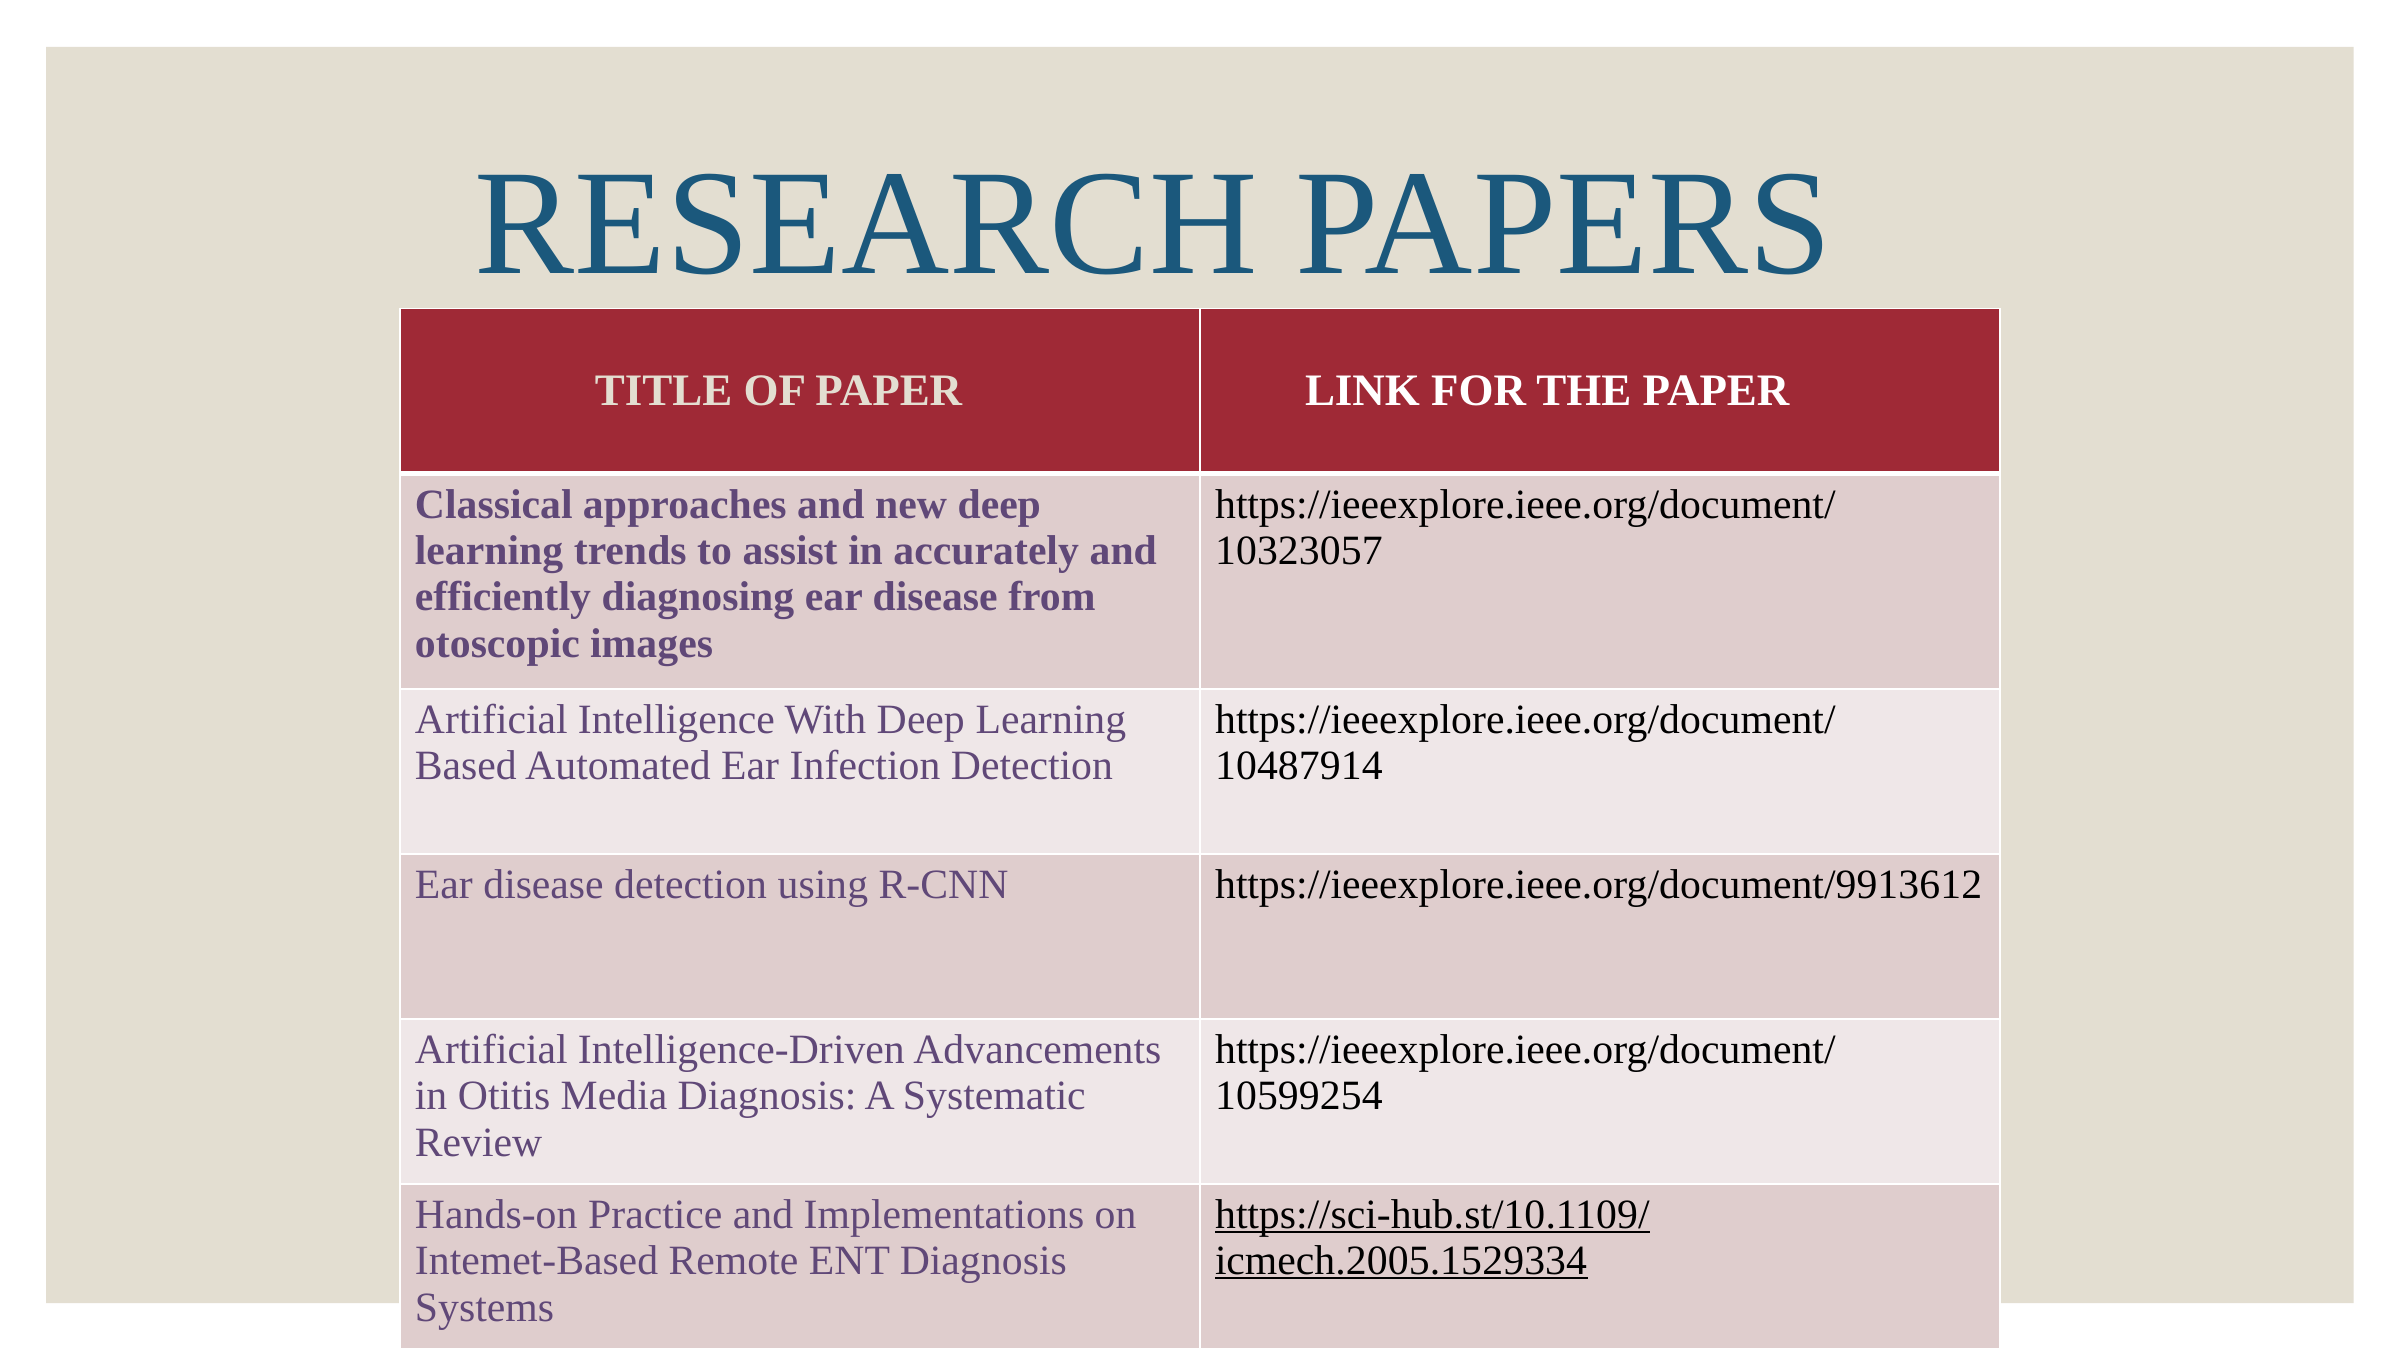

RESEARCH PAPERS
| TITLE OF PAPER | LINK FOR THE PAPER |
| --- | --- |
| Classical approaches and new deep learning trends to assist in accurately and efficiently diagnosing ear disease from otoscopic images | https://ieeexplore.ieee.org/document/10323057 |
| Artificial Intelligence With Deep Learning Based Automated Ear Infection Detection | https://ieeexplore.ieee.org/document/10487914 |
| Ear disease detection using R-CNN | https://ieeexplore.ieee.org/document/9913612 |
| Artificial Intelligence-Driven Advancements in Otitis Media Diagnosis: A Systematic Review | https://ieeexplore.ieee.org/document/10599254 |
| Hands-on Practice and Implementations on Intemet-Based Remote ENT Diagnosis Systems | https://sci-hub.st/10.1109/icmech.2005.1529334 |